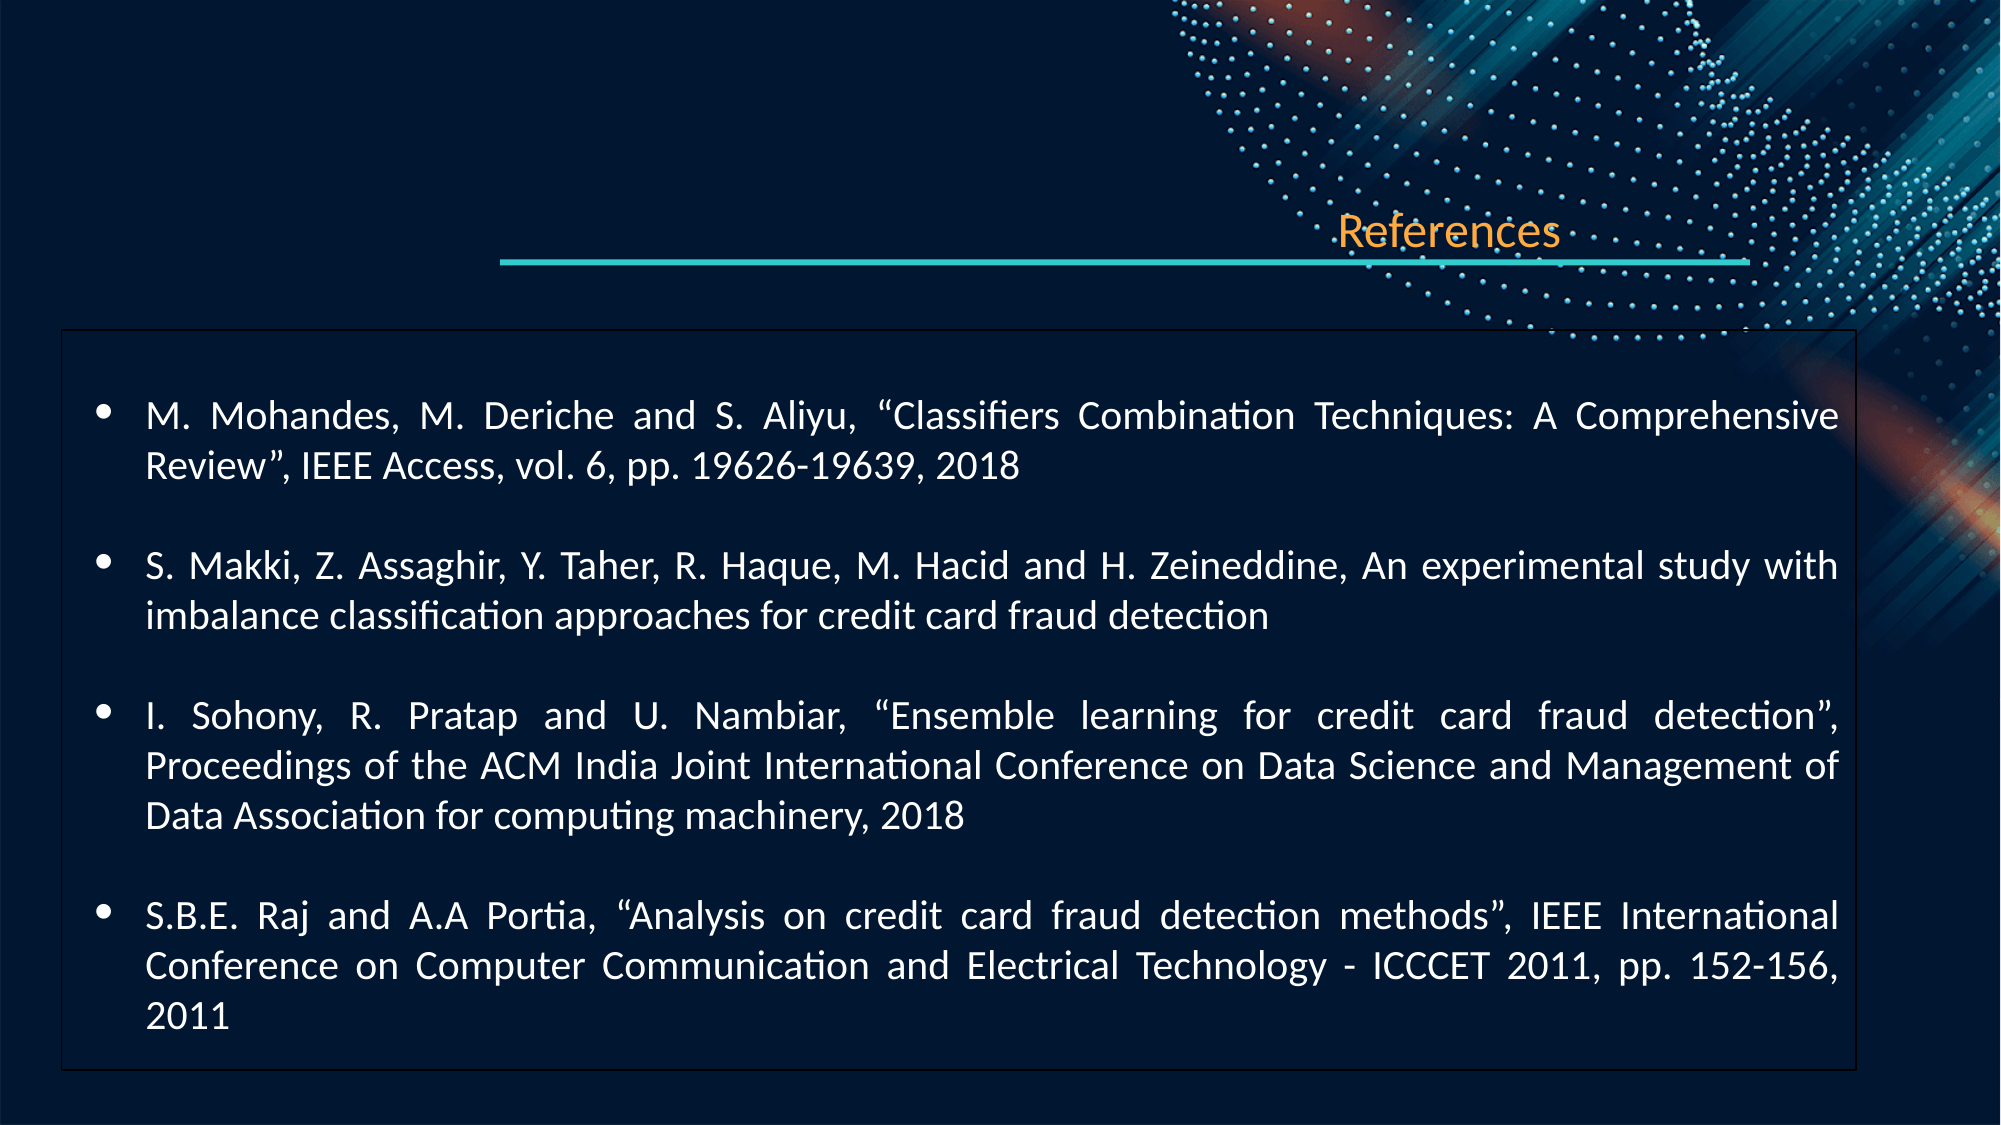

References

M. Mohandes, M. Deriche and S. Aliyu, “Classifiers Combination Techniques: A Comprehensive Review”, IEEE Access, vol. 6, pp. 19626-19639, 2018

S. Makki, Z. Assaghir, Y. Taher, R. Haque, M. Hacid and H. Zeineddine, An experimental study with imbalance classification approaches for credit card fraud detection

I. Sohony, R. Pratap and U. Nambiar, “Ensemble learning for credit card fraud detection”, Proceedings of the ACM India Joint International Conference on Data Science and Management of Data Association for computing machinery, 2018

S.B.E. Raj and A.A Portia, “Analysis on credit card fraud detection methods”, IEEE International Conference on Computer Communication and Electrical Technology - ICCCET 2011, pp. 152-156, 2011